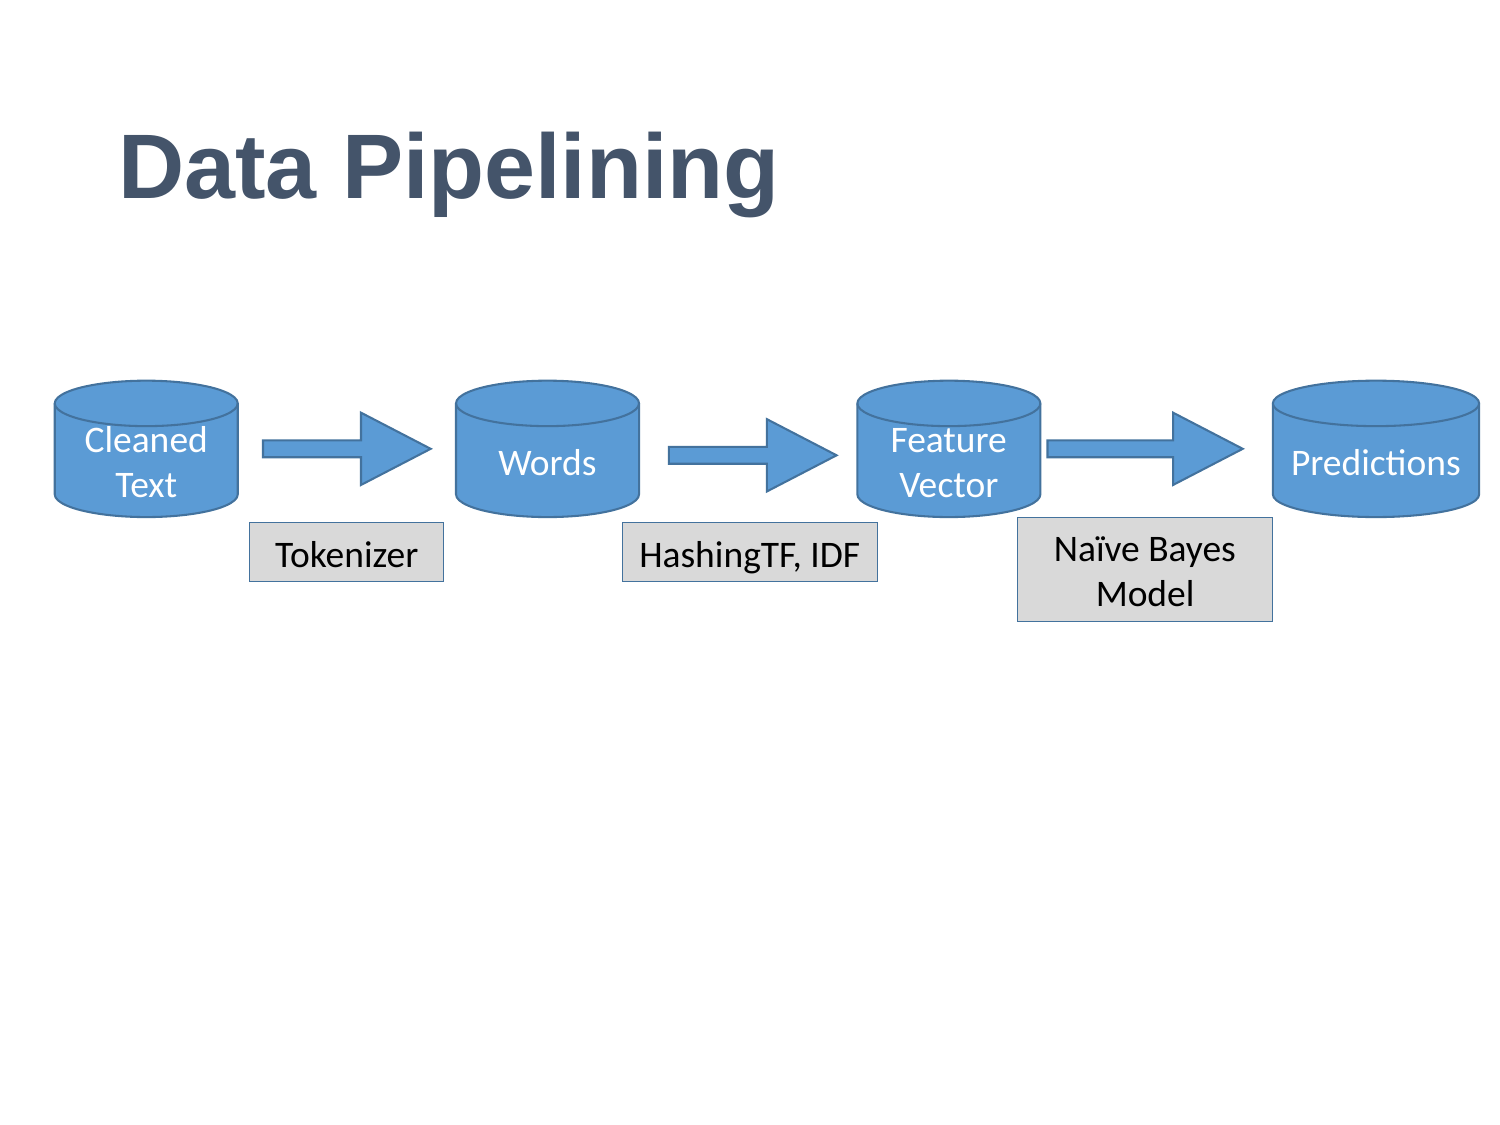

# Data Pipelining
Words
Feature Vector
Predictions
Cleaned Text

Naïve Bayes Model
Tokenizer
HashingTF, IDF